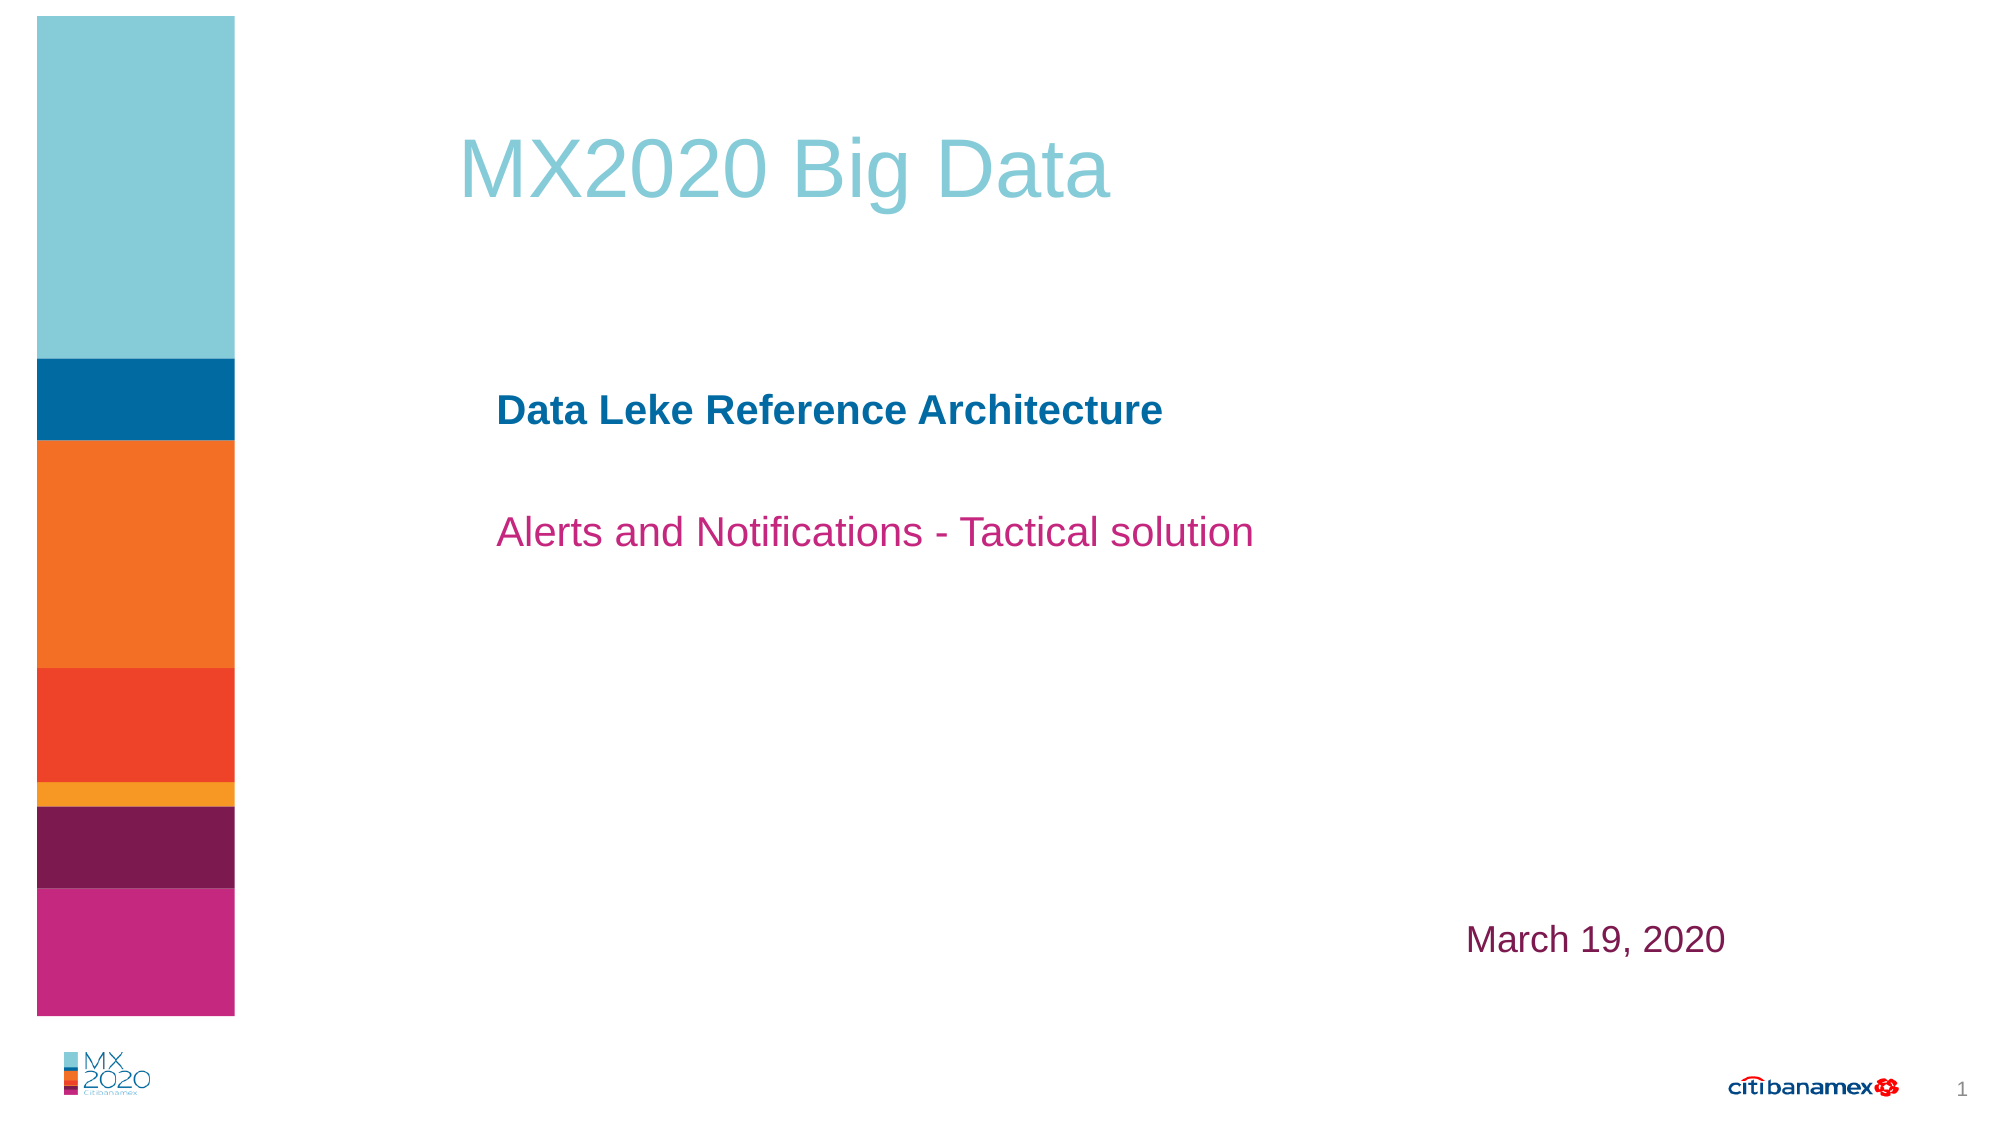

MX2020 Big Data
Data Leke Reference Architecture
Alerts and Notifications - Tactical solution
March 19, 2020